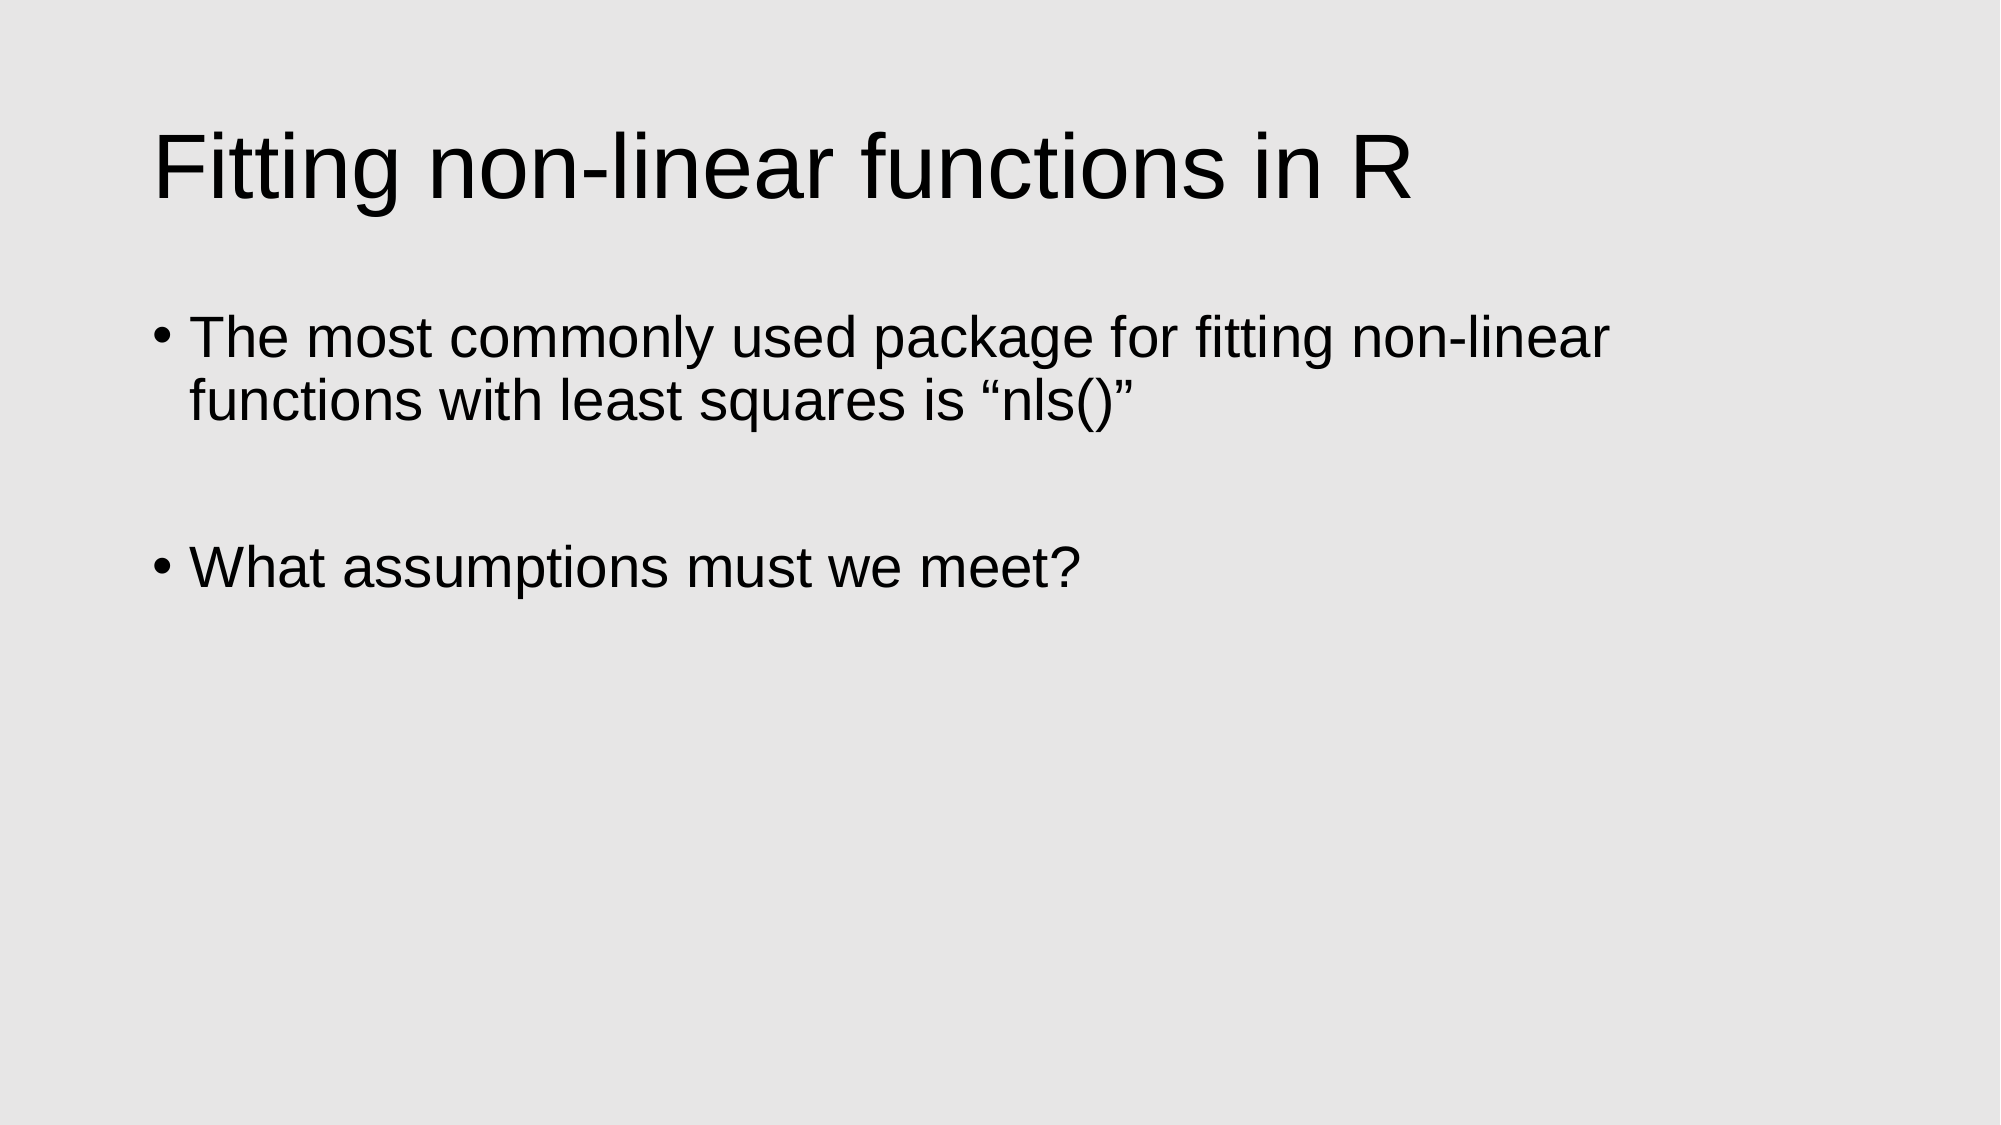

# Fitting non-linear functions in R
The most commonly used package for fitting non-linear functions with least squares is “nls()”

What assumptions must we meet?